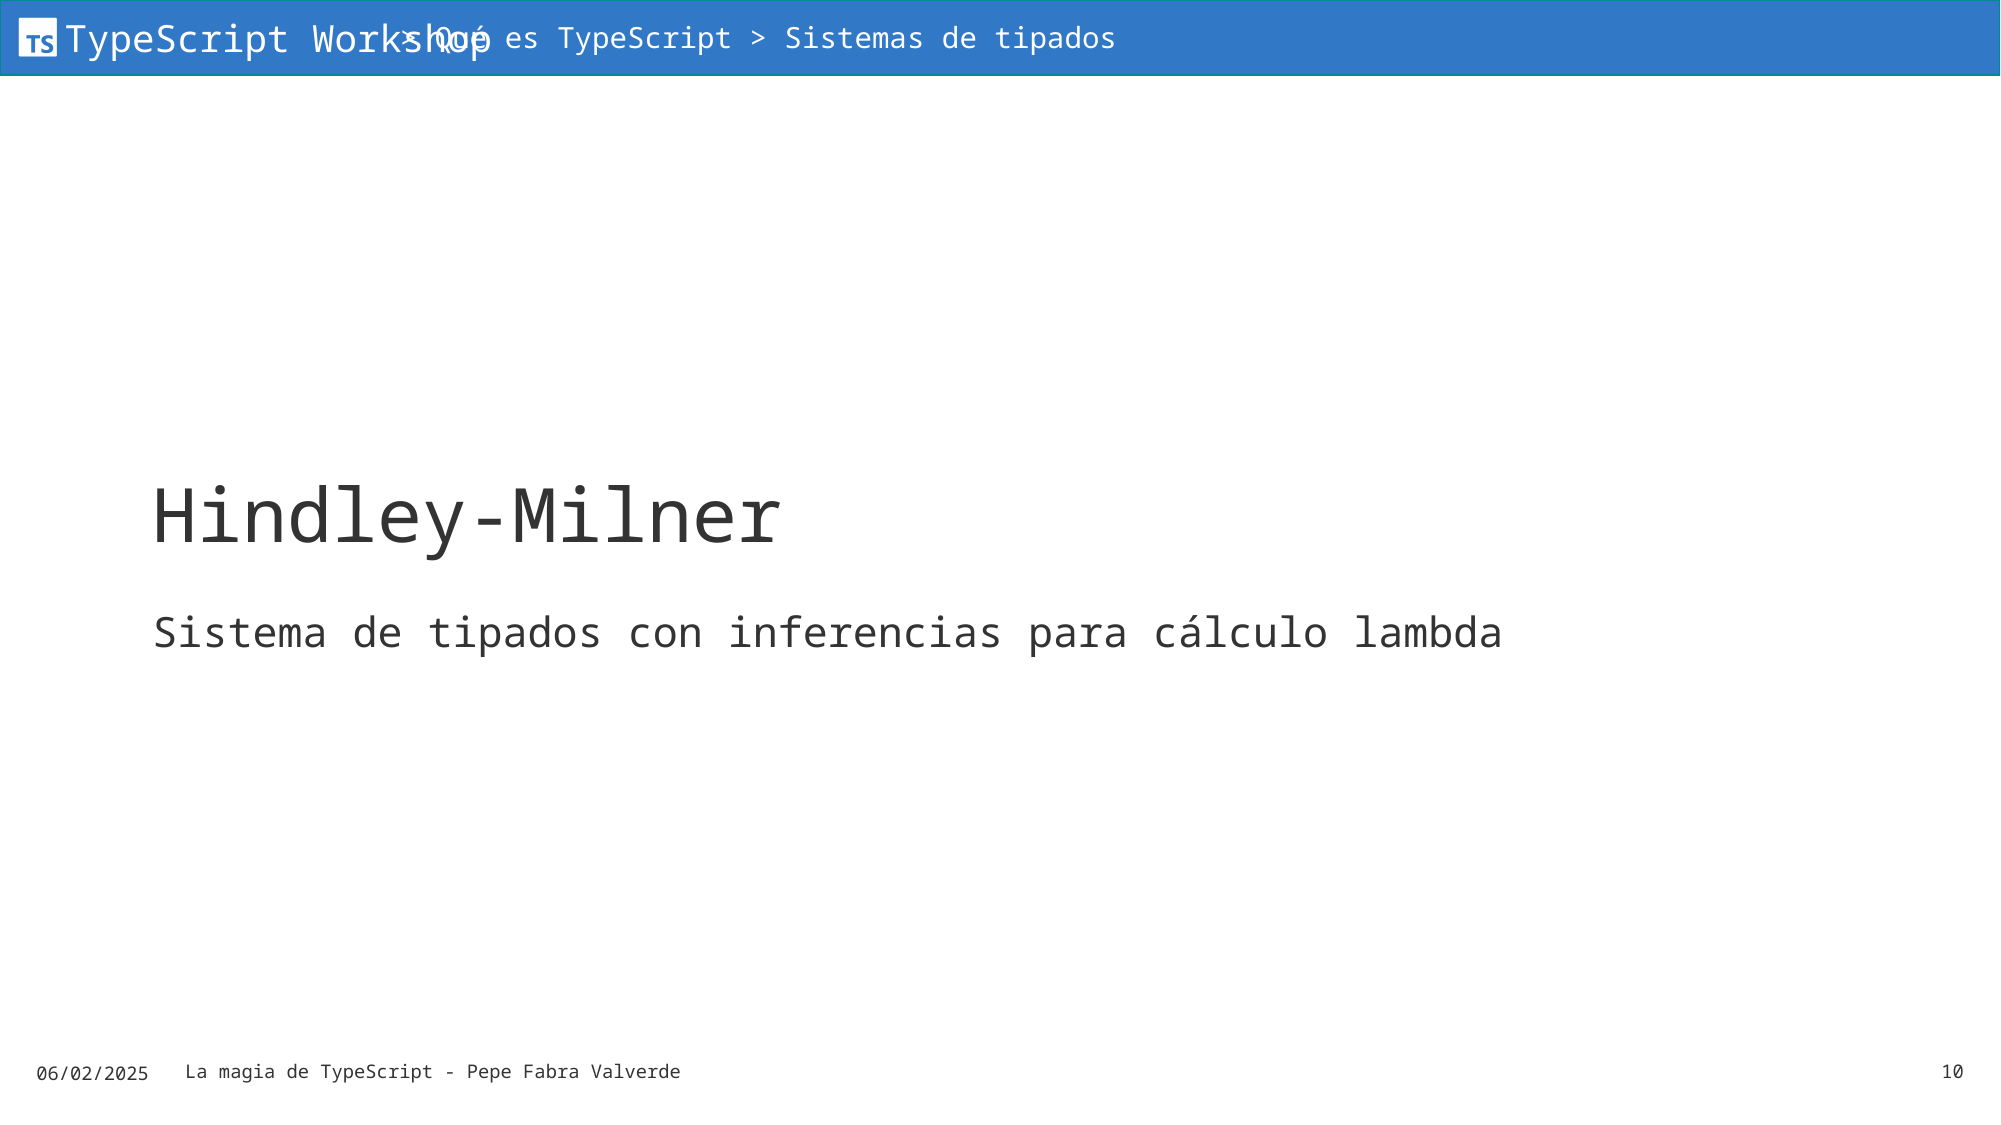

> Qué es TypeScript > Sistemas de tipados
# Hindley-Milner
Sistema de tipados con inferencias para cálculo lambda
06/02/2025
La magia de TypeScript - Pepe Fabra Valverde
10